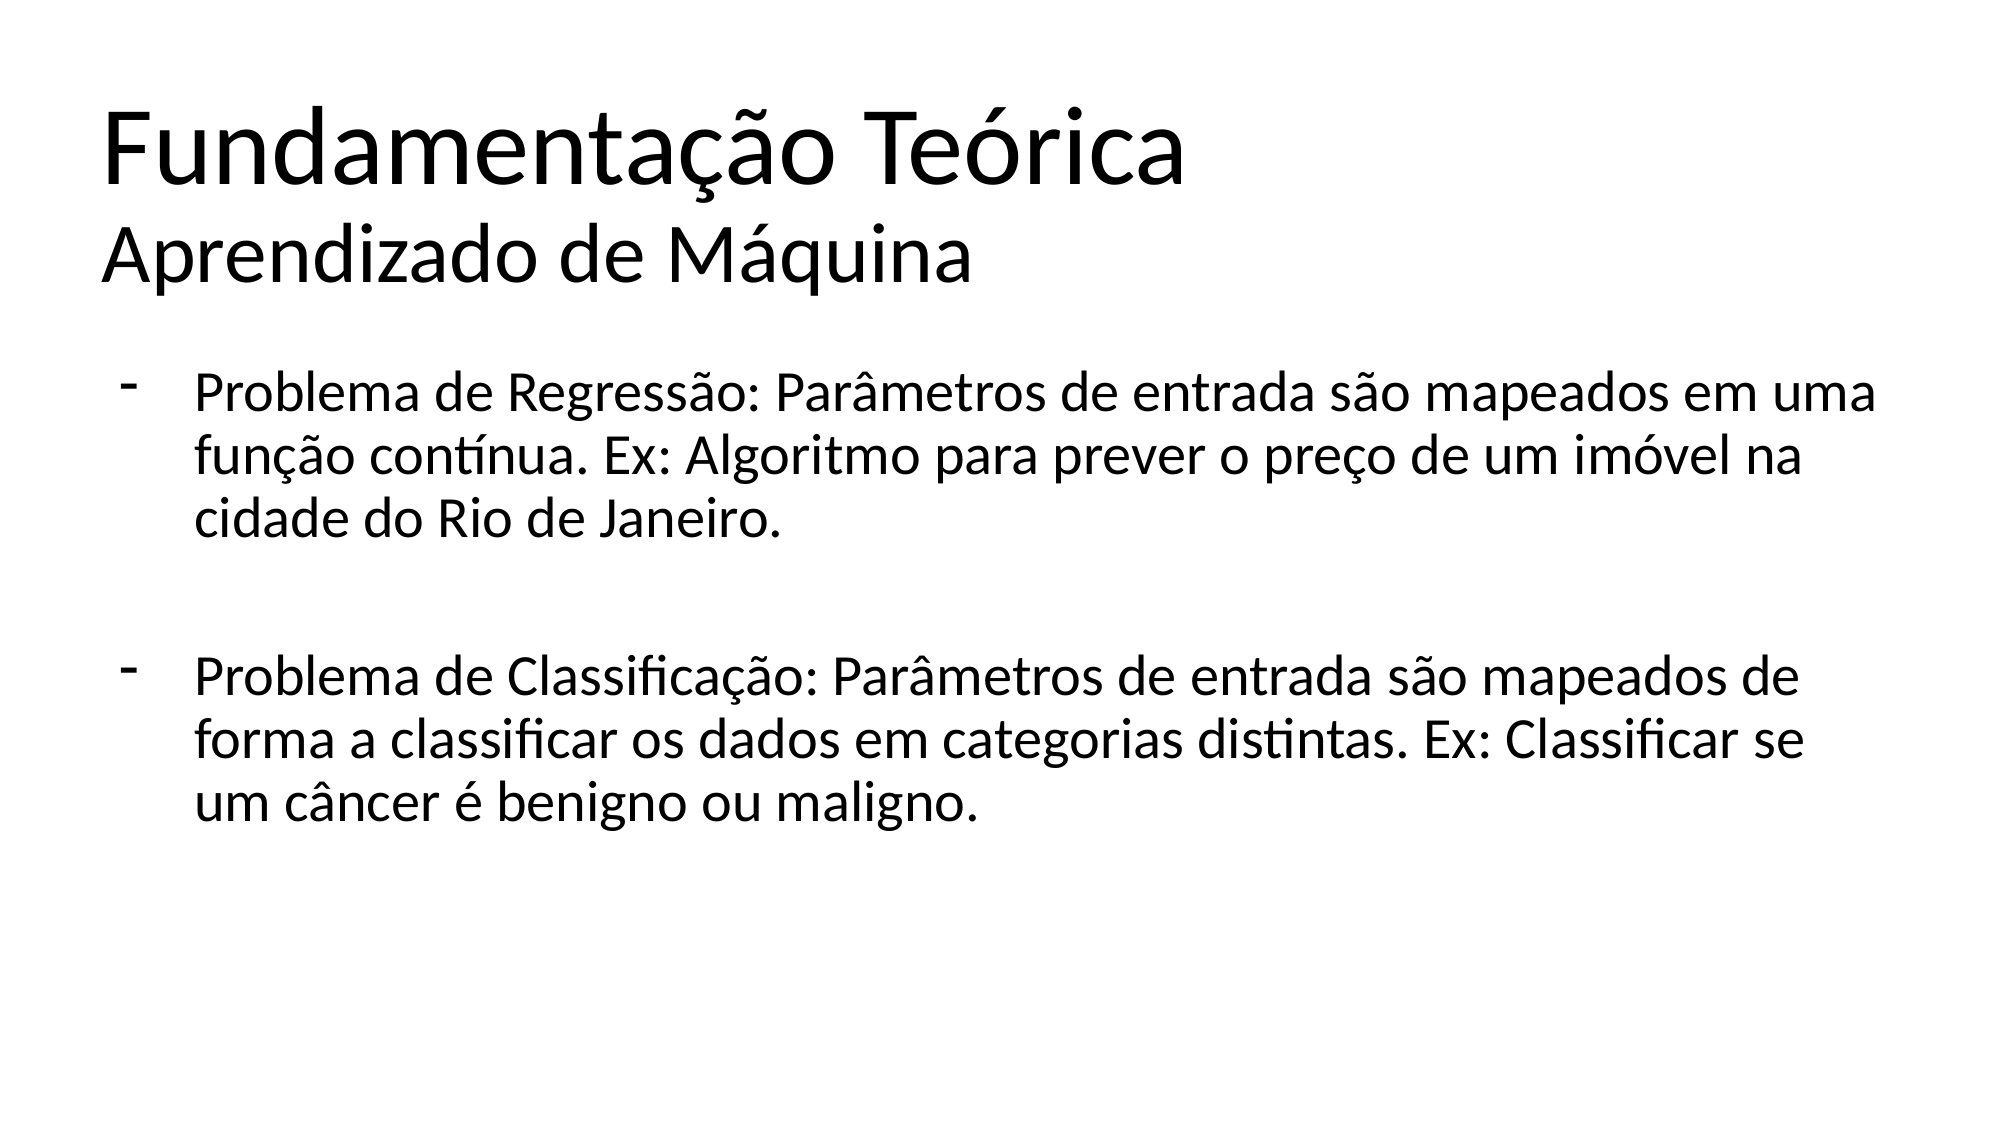

# Fundamentação Teórica Aprendizado de Máquina
Problema de Regressão: Parâmetros de entrada são mapeados em uma função contínua. Ex: Algoritmo para prever o preço de um imóvel na cidade do Rio de Janeiro.

Problema de Classificação: Parâmetros de entrada são mapeados de forma a classificar os dados em categorias distintas. Ex: Classificar se um câncer é benigno ou maligno.